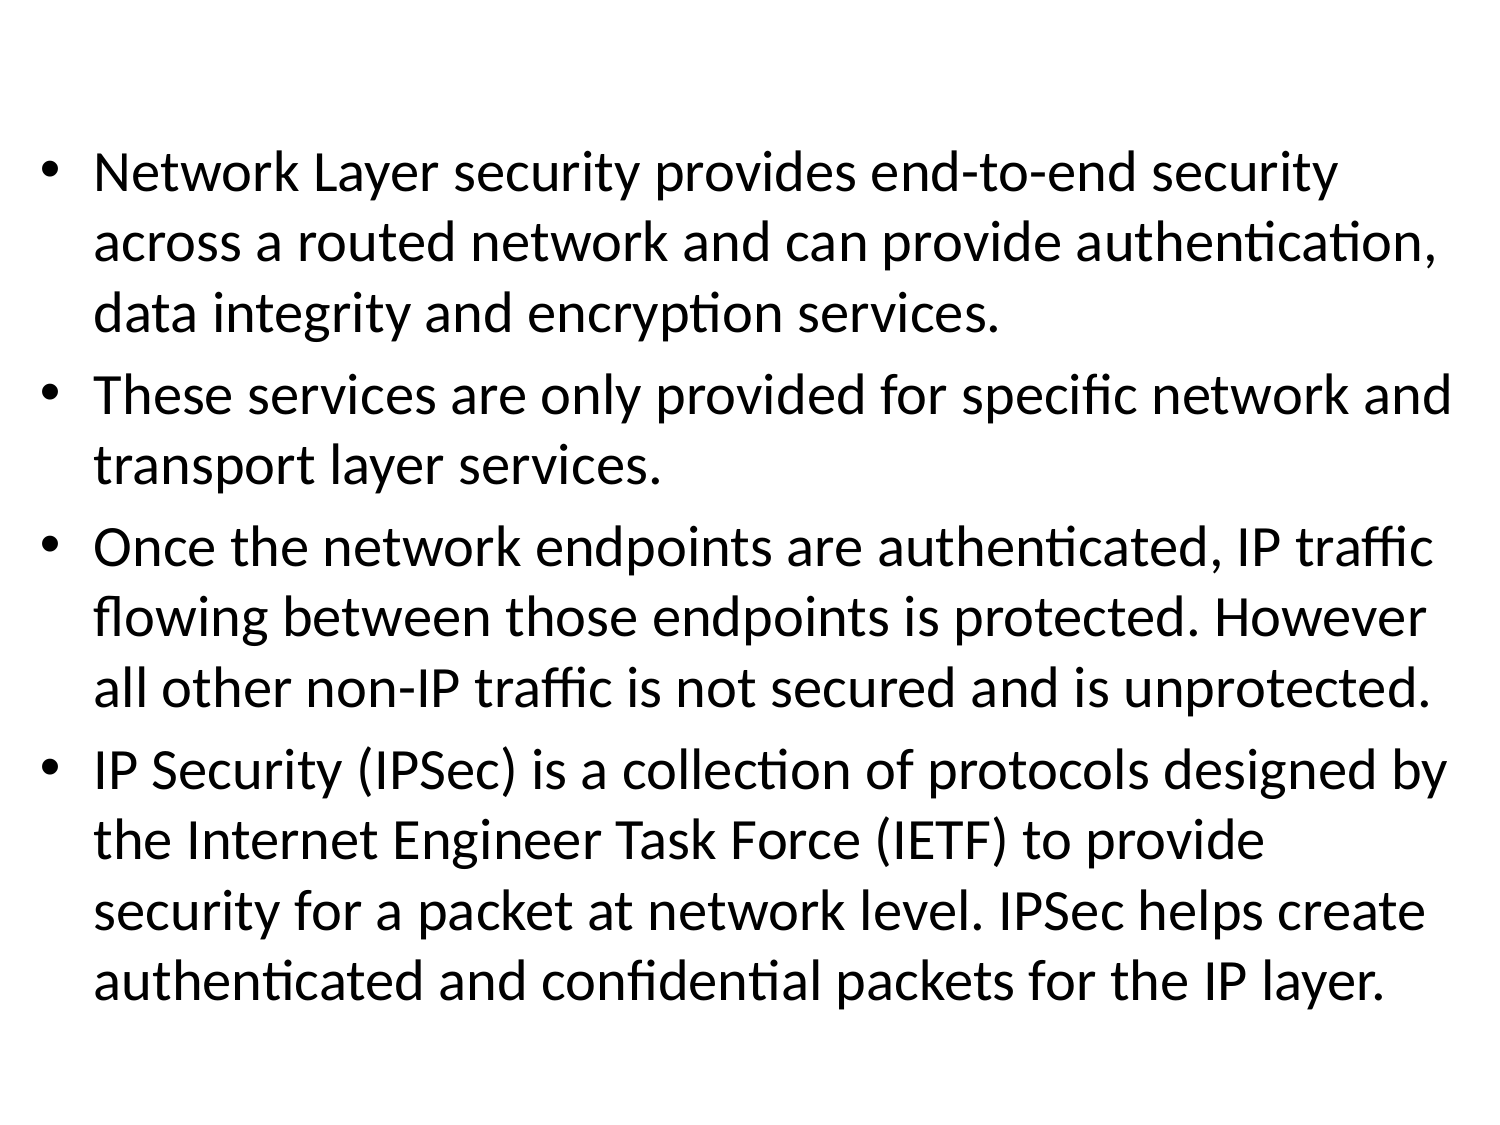

#
Network Layer security provides end-to-end security across a routed network and can provide authentication, data integrity and encryption services.
These services are only provided for specific network and transport layer services.
Once the network endpoints are authenticated, IP traffic flowing between those endpoints is protected. However all other non-IP traffic is not secured and is unprotected.
IP Security (IPSec) is a collection of protocols designed by the Internet Engineer Task Force (IETF) to provide security for a packet at network level. IPSec helps create authenticated and confidential packets for the IP layer.